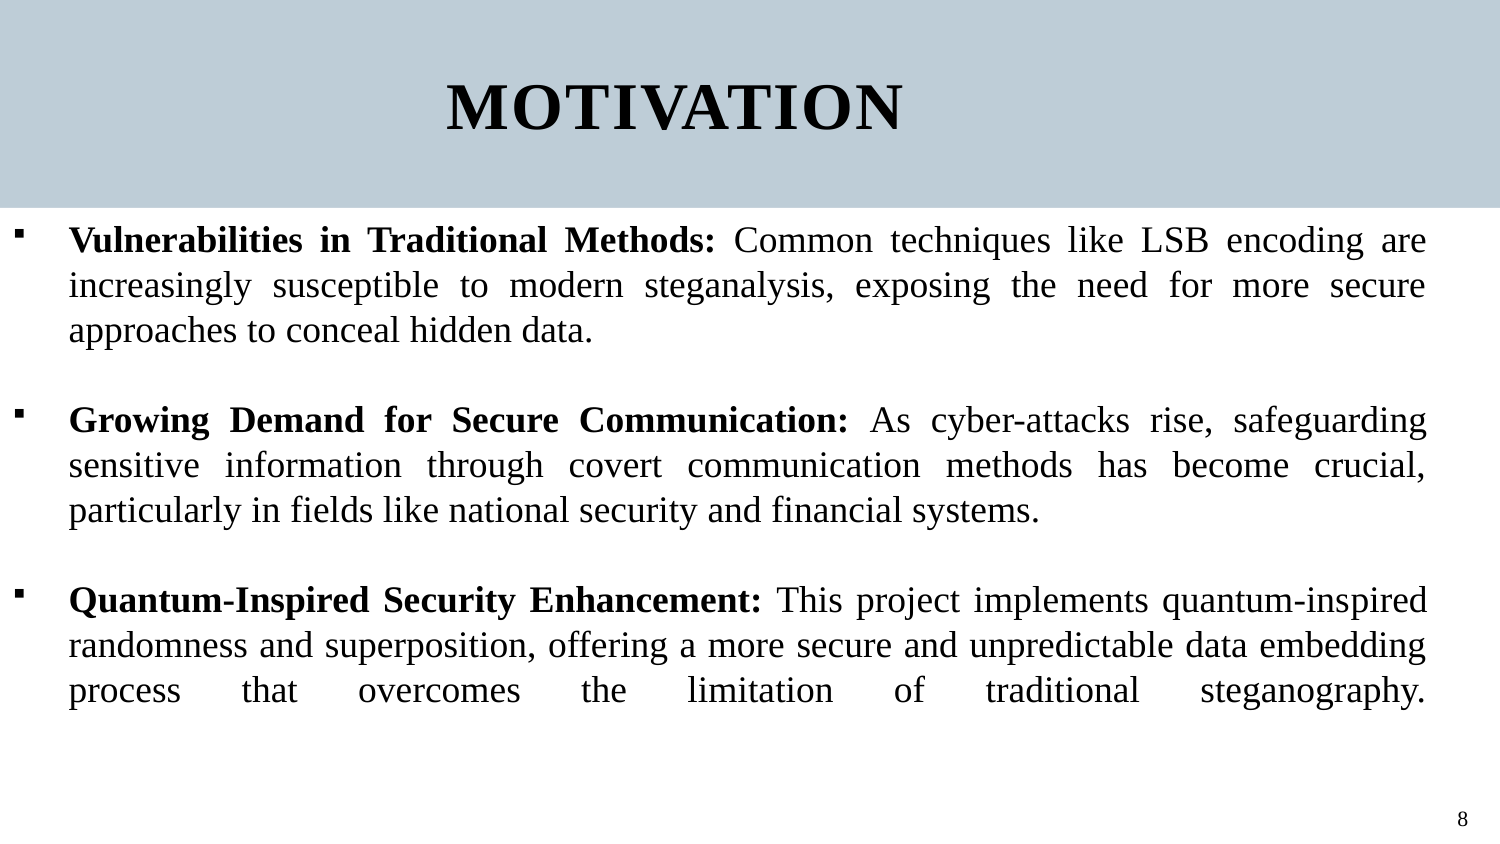

MOTIVATION
Vulnerabilities in Traditional Methods: Common techniques like LSB encoding are increasingly susceptible to modern steganalysis, exposing the need for more secure approaches to conceal hidden data.

Growing Demand for Secure Communication: As cyber-attacks rise, safeguarding sensitive information through covert communication methods has become crucial, particularly in fields like national security and financial systems.

Quantum-Inspired Security Enhancement: This project implements quantum-inspired randomness and superposition, offering a more secure and unpredictable data embedding process that overcomes the limitation of traditional steganography.
8